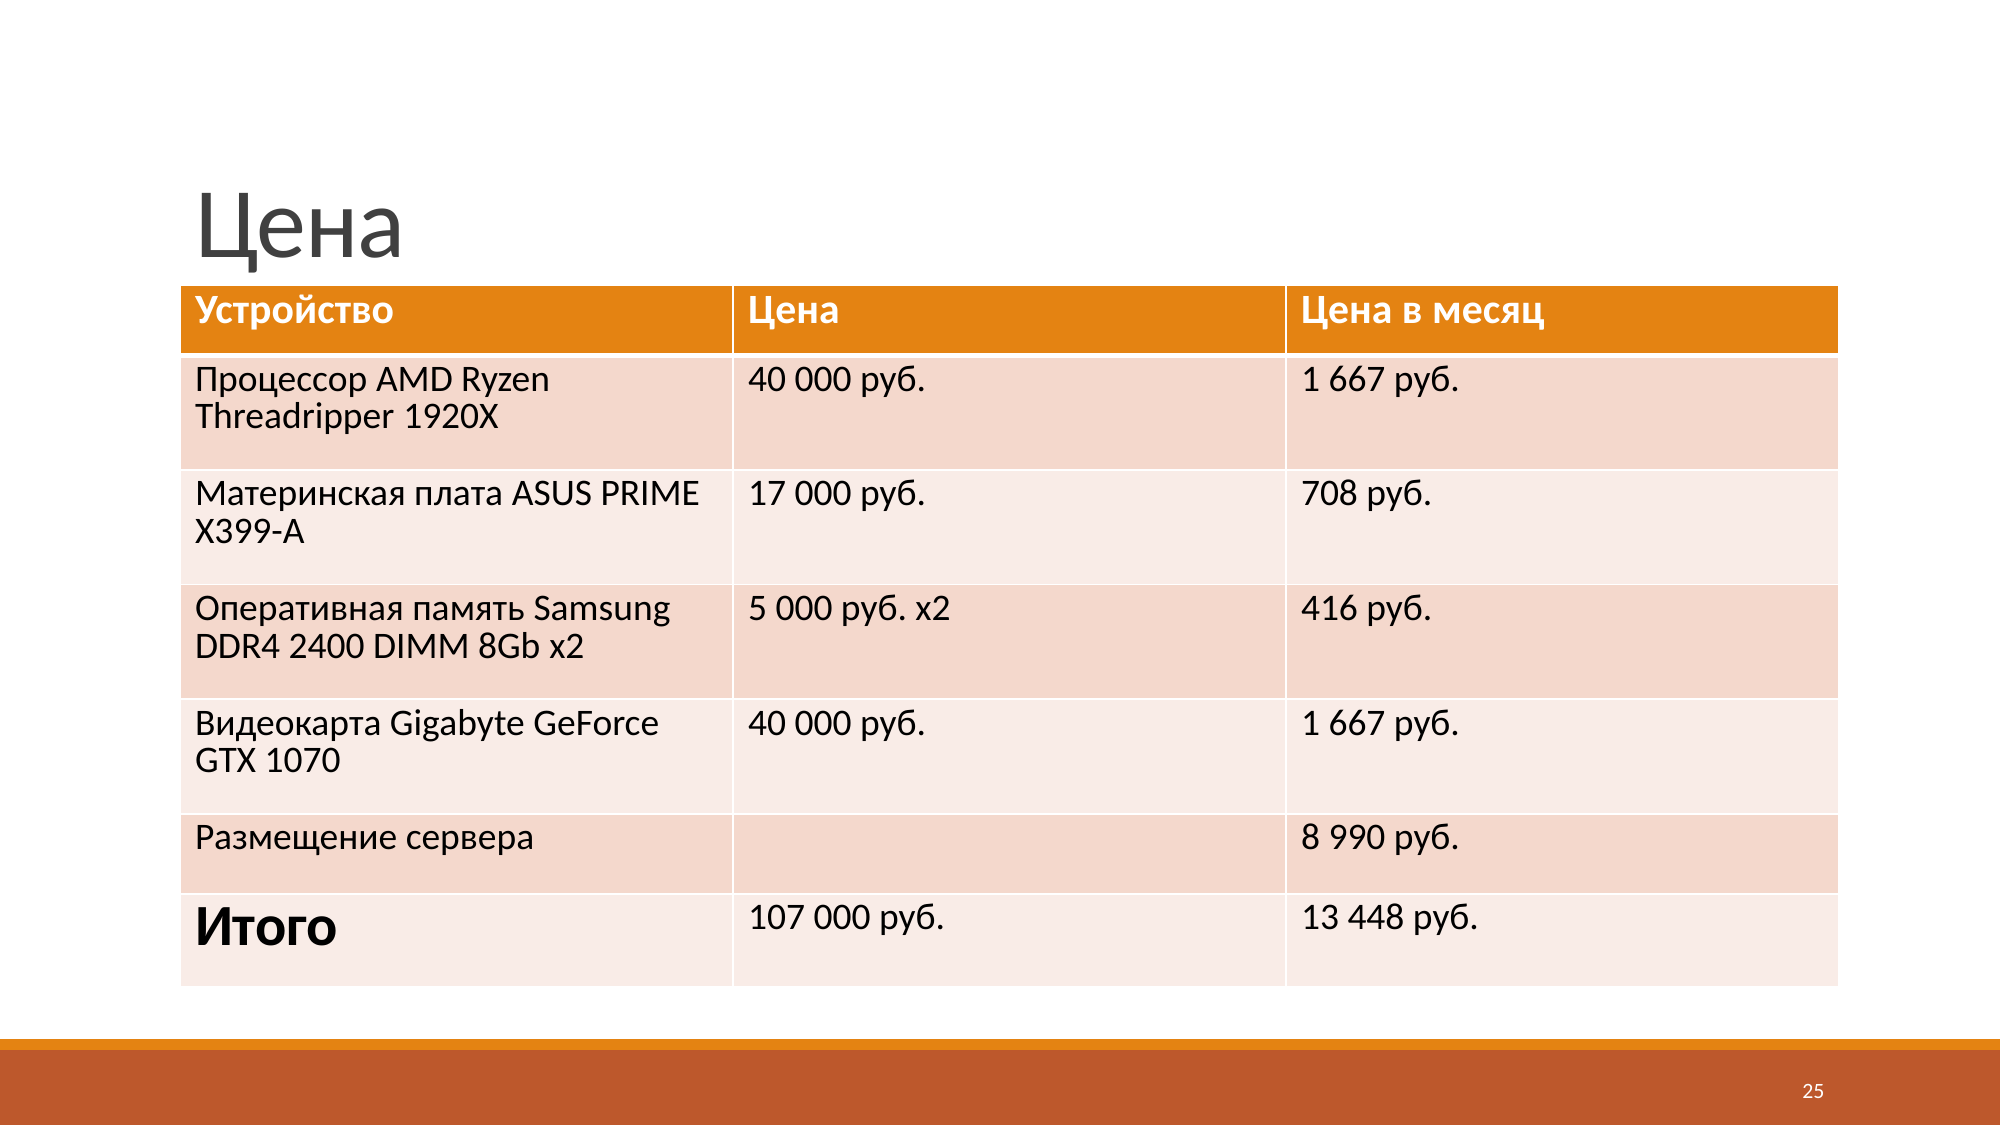

# Цена
| Устройство | Цена | Цена в месяц |
| --- | --- | --- |
| Процессор AMD Ryzen Threadripper 1920X | 40 000 руб. | 1 667 руб. |
| Материнская плата ASUS PRIME X399-A | 17 000 руб. | 708 руб. |
| Оперативная память Samsung DDR4 2400 DIMM 8Gb х2 | 5 000 руб. х2 | 416 руб. |
| Видеокарта Gigabyte GeForce GTX 1070 | 40 000 руб. | 1 667 руб. |
| Размещение сервера |  | 8 990 руб. |
| Итого | 107 000 руб. | 13 448 руб. |
25